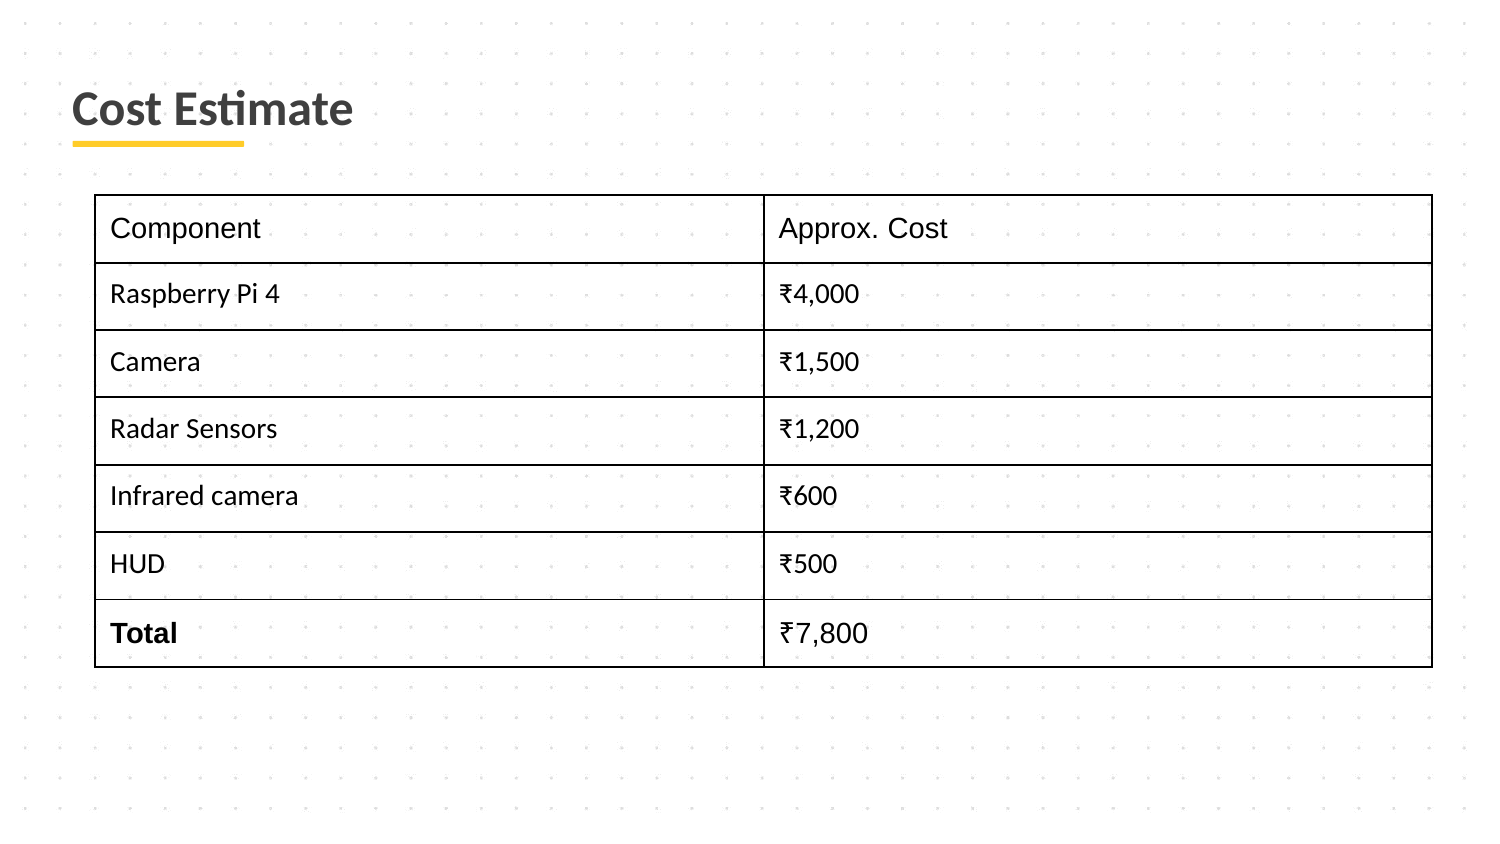

# Cost Estimate

| Component | Approx. Cost |
| --- | --- |
| Raspberry Pi 4 | ₹4,000 |
| Camera | ₹1,500 |
| Radar Sensors | ₹1,200 |
| Infrared camera | ₹600 |
| HUD | ₹500 |
| Total | ₹7,800 |